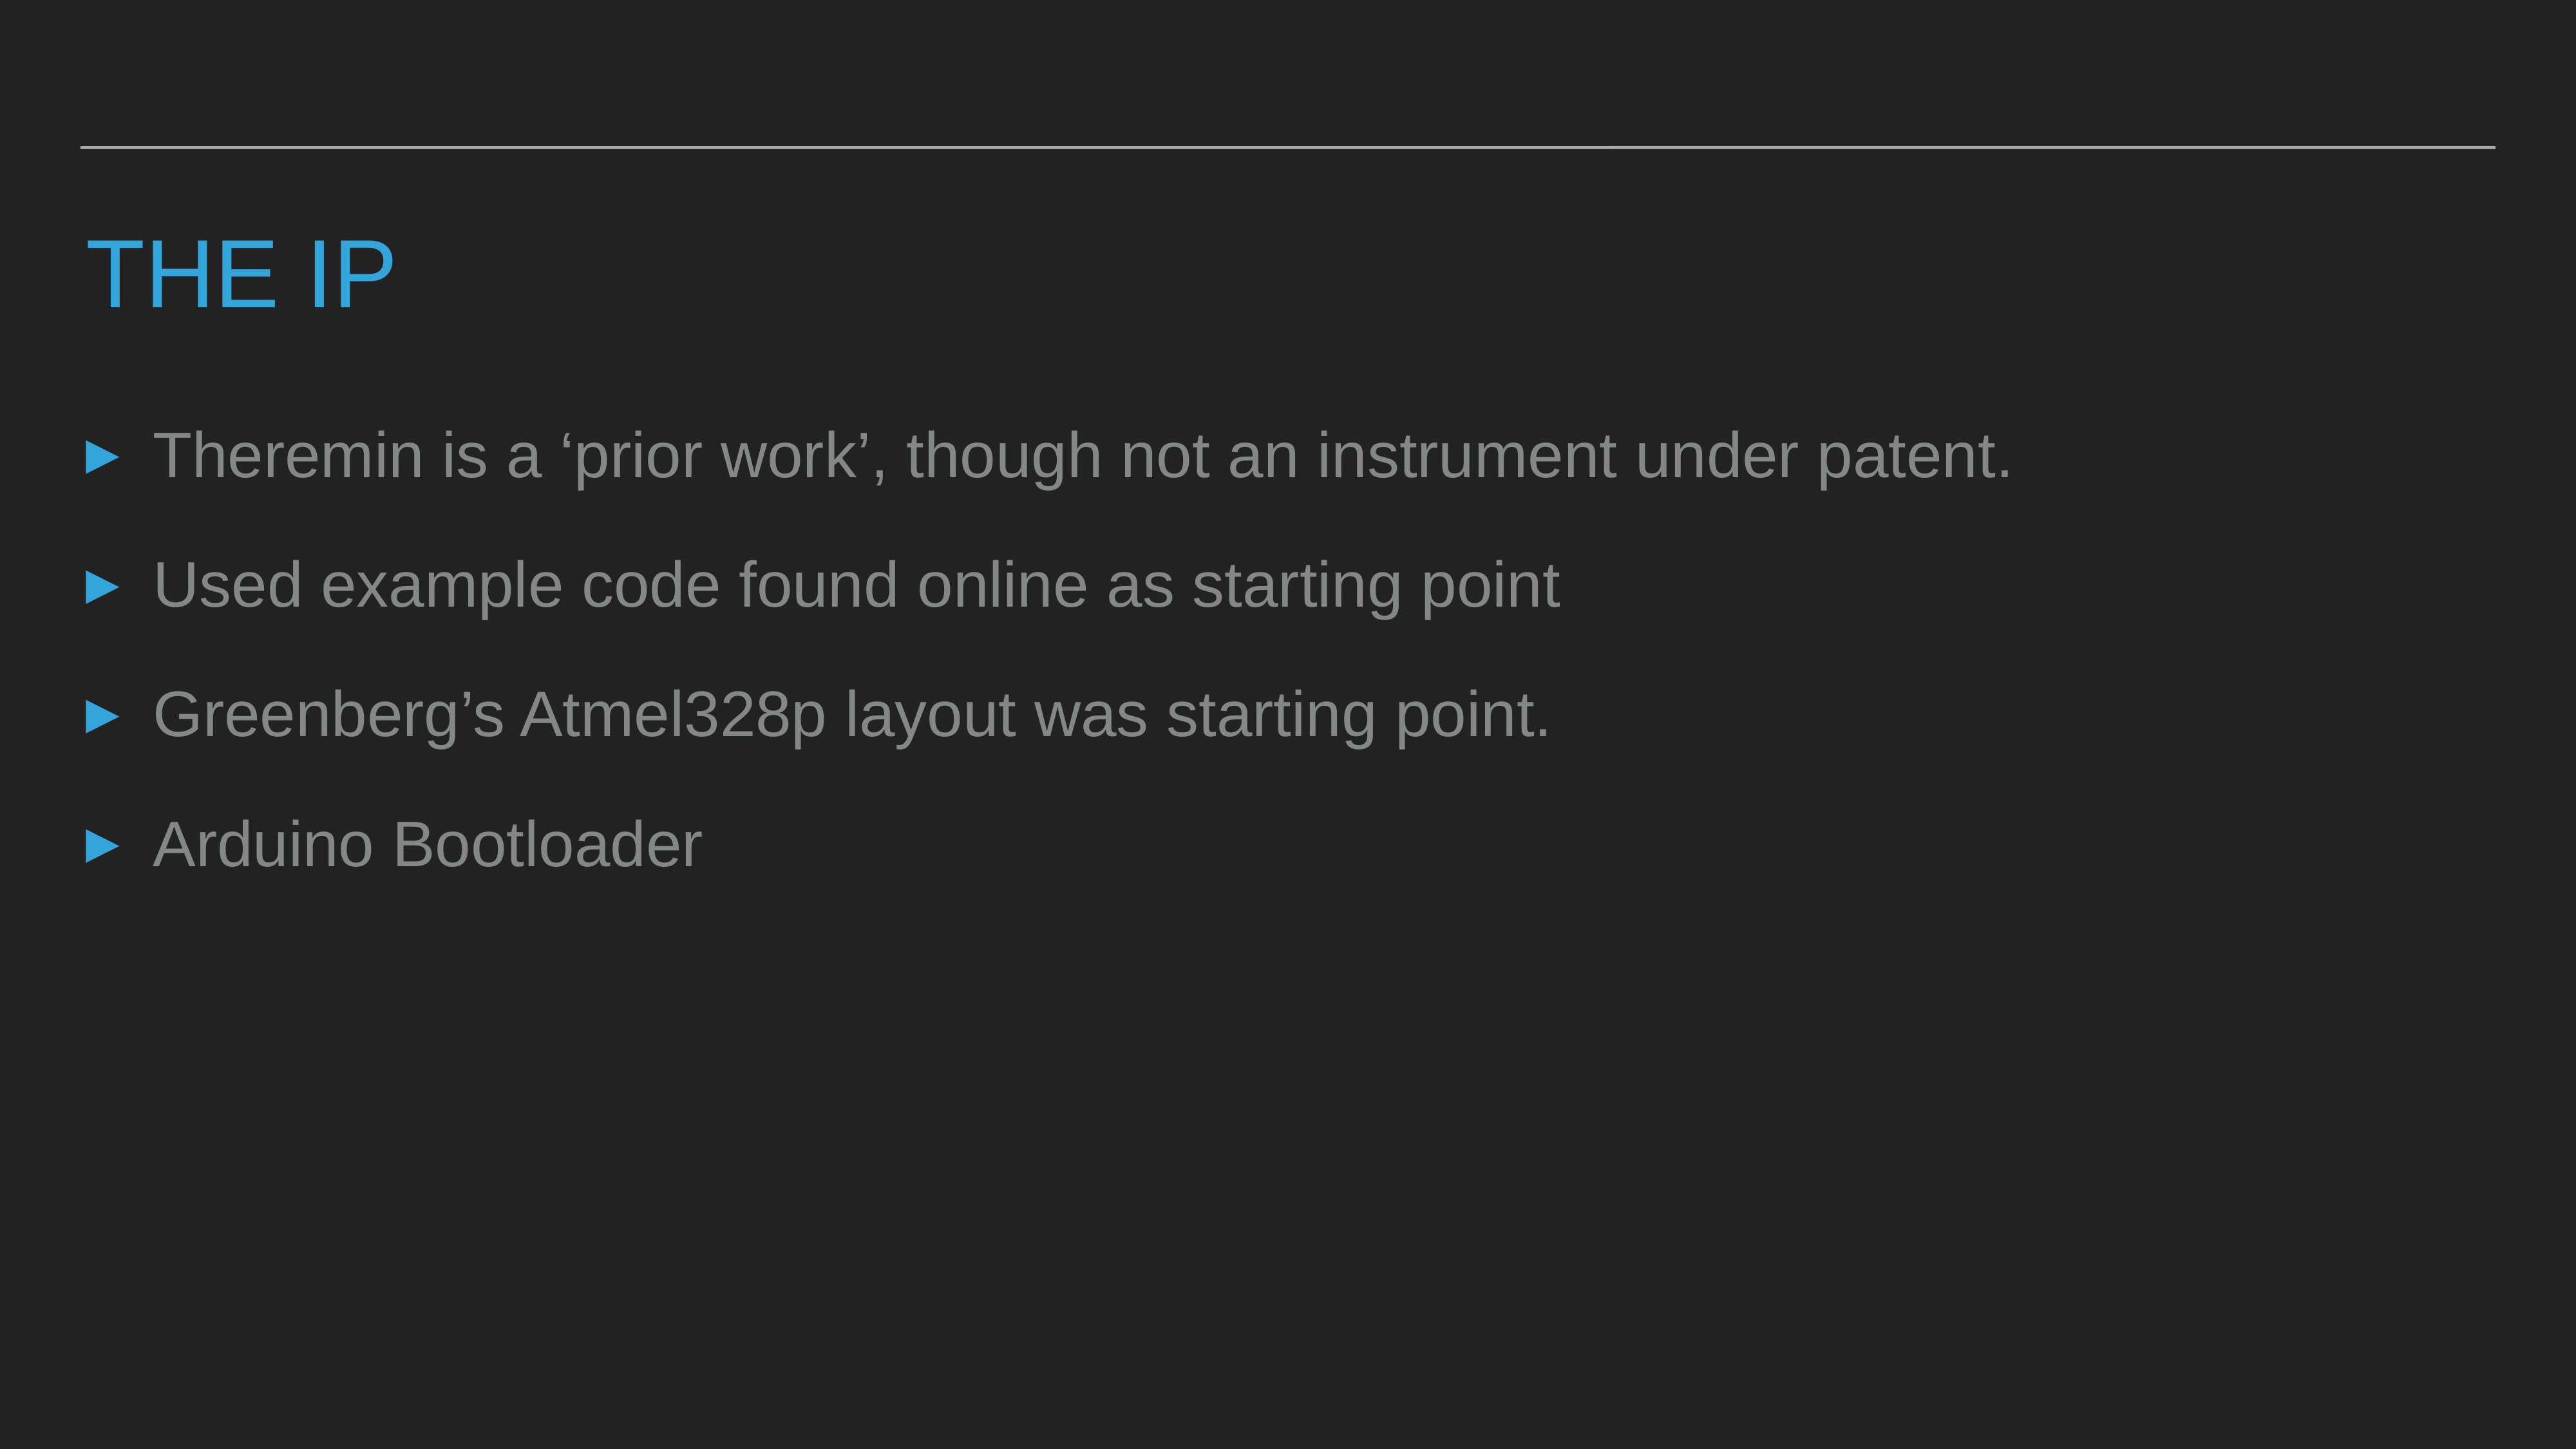

# THE IP
Theremin is a ‘prior work’, though not an instrument under patent.
Used example code found online as starting point
Greenberg’s Atmel328p layout was starting point.
Arduino Bootloader